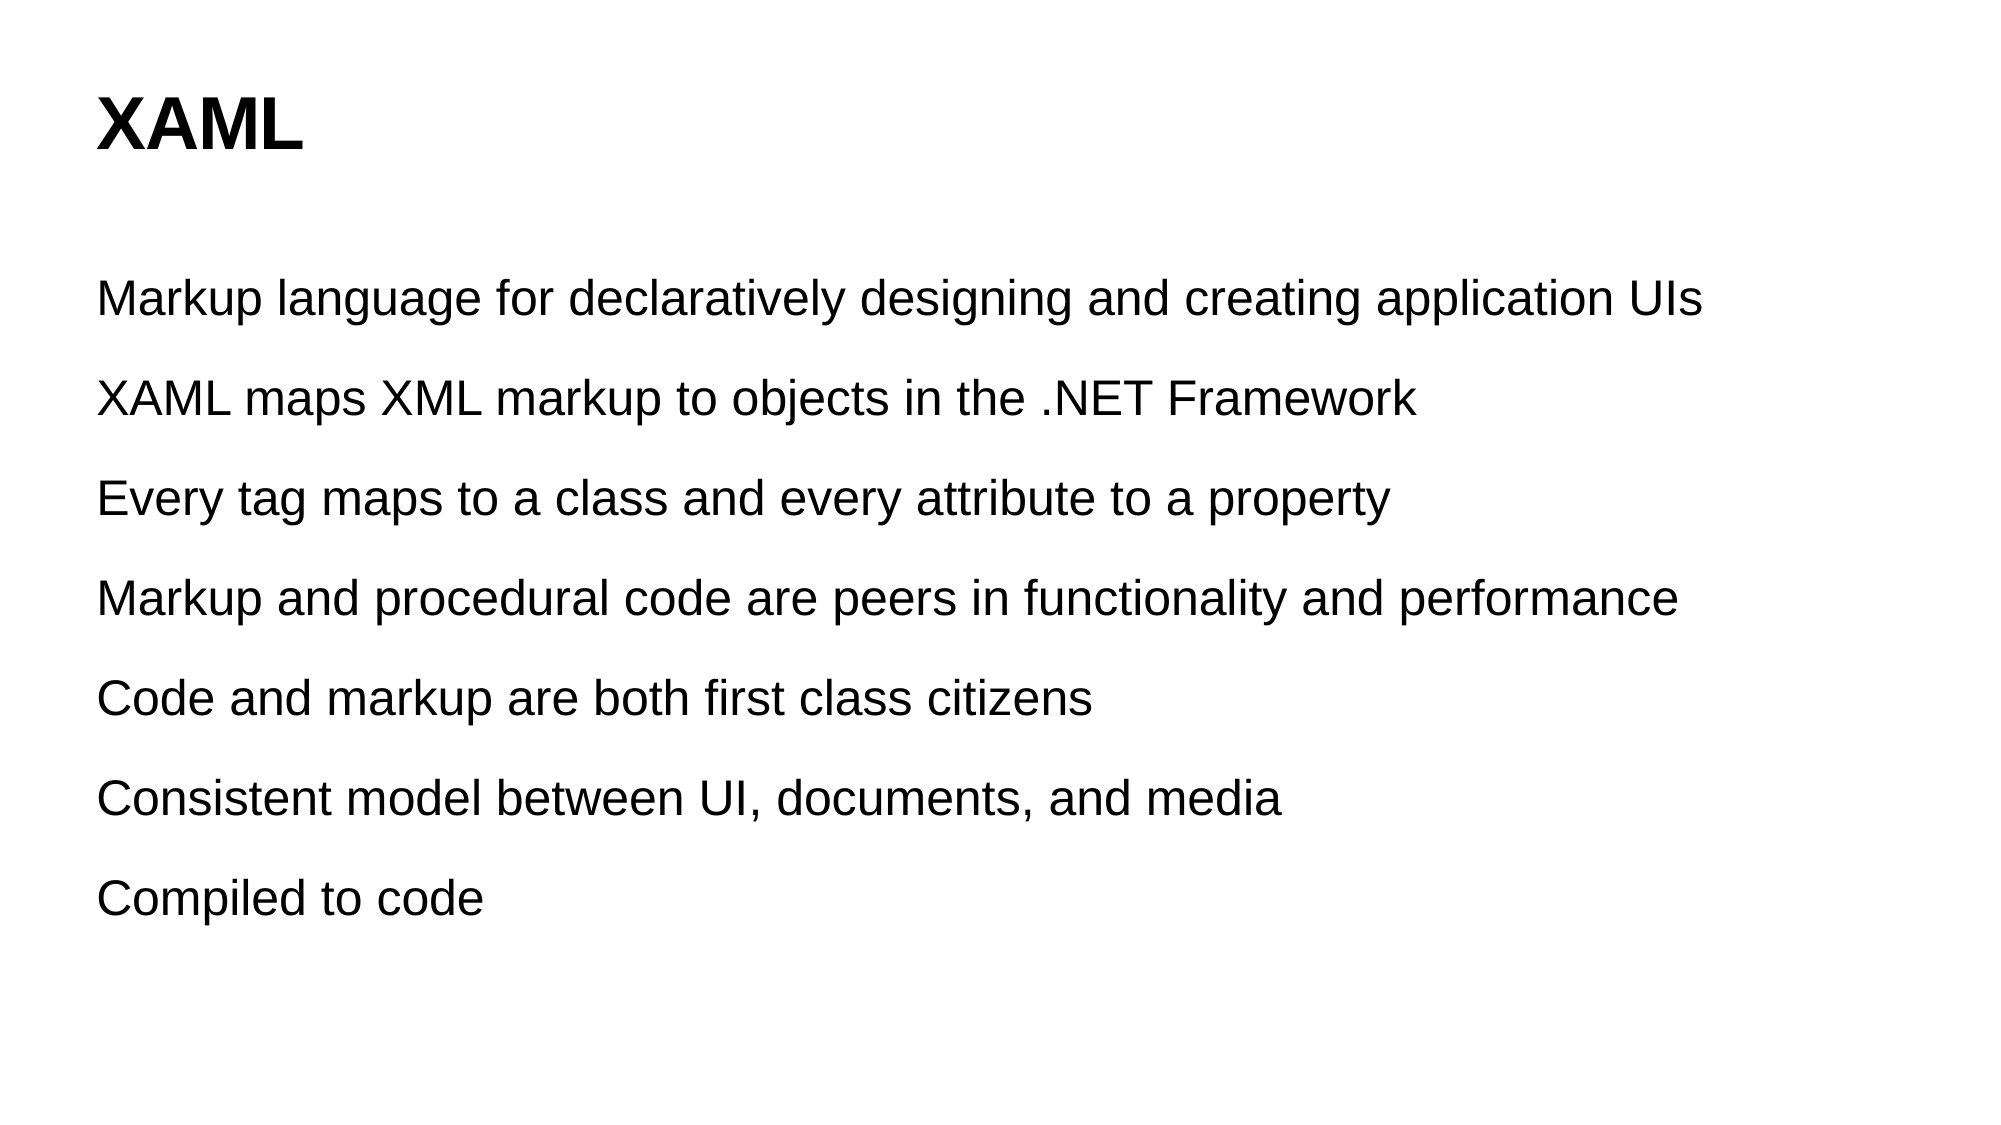

# XAML
Markup language for declaratively designing and creating application UIs
XAML maps XML markup to objects in the .NET Framework
Every tag maps to a class and every attribute to a property
Markup and procedural code are peers in functionality and performance
Code and markup are both first class citizens
Consistent model between UI, documents, and media
Compiled to code